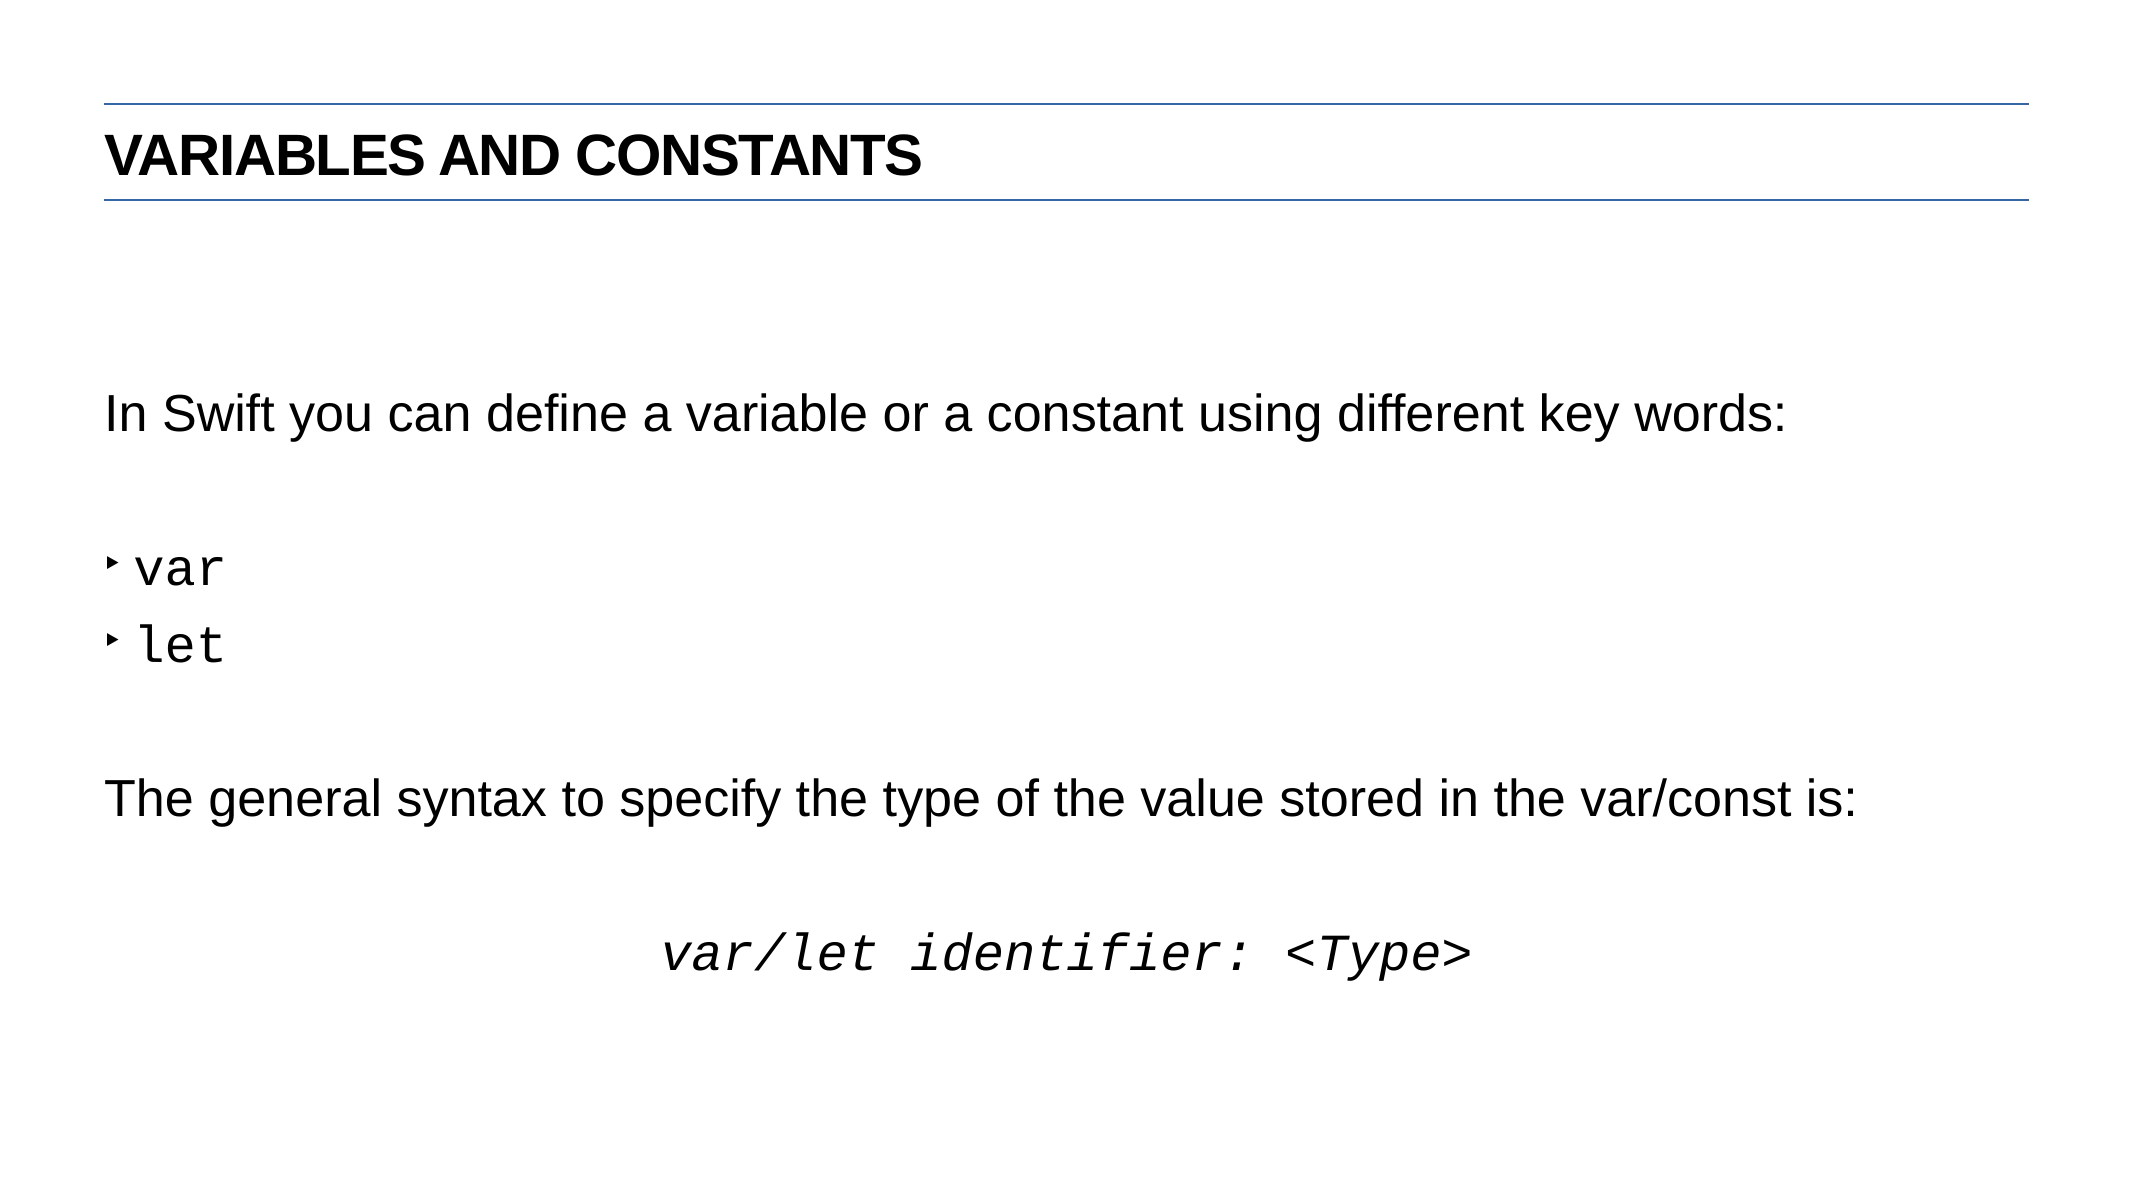

Variables and constants

In Swift you can define a variable or a constant using different key words:

var
let

The general syntax to specify the type of the value stored in the var/const is:

var/let identifier: <Type>